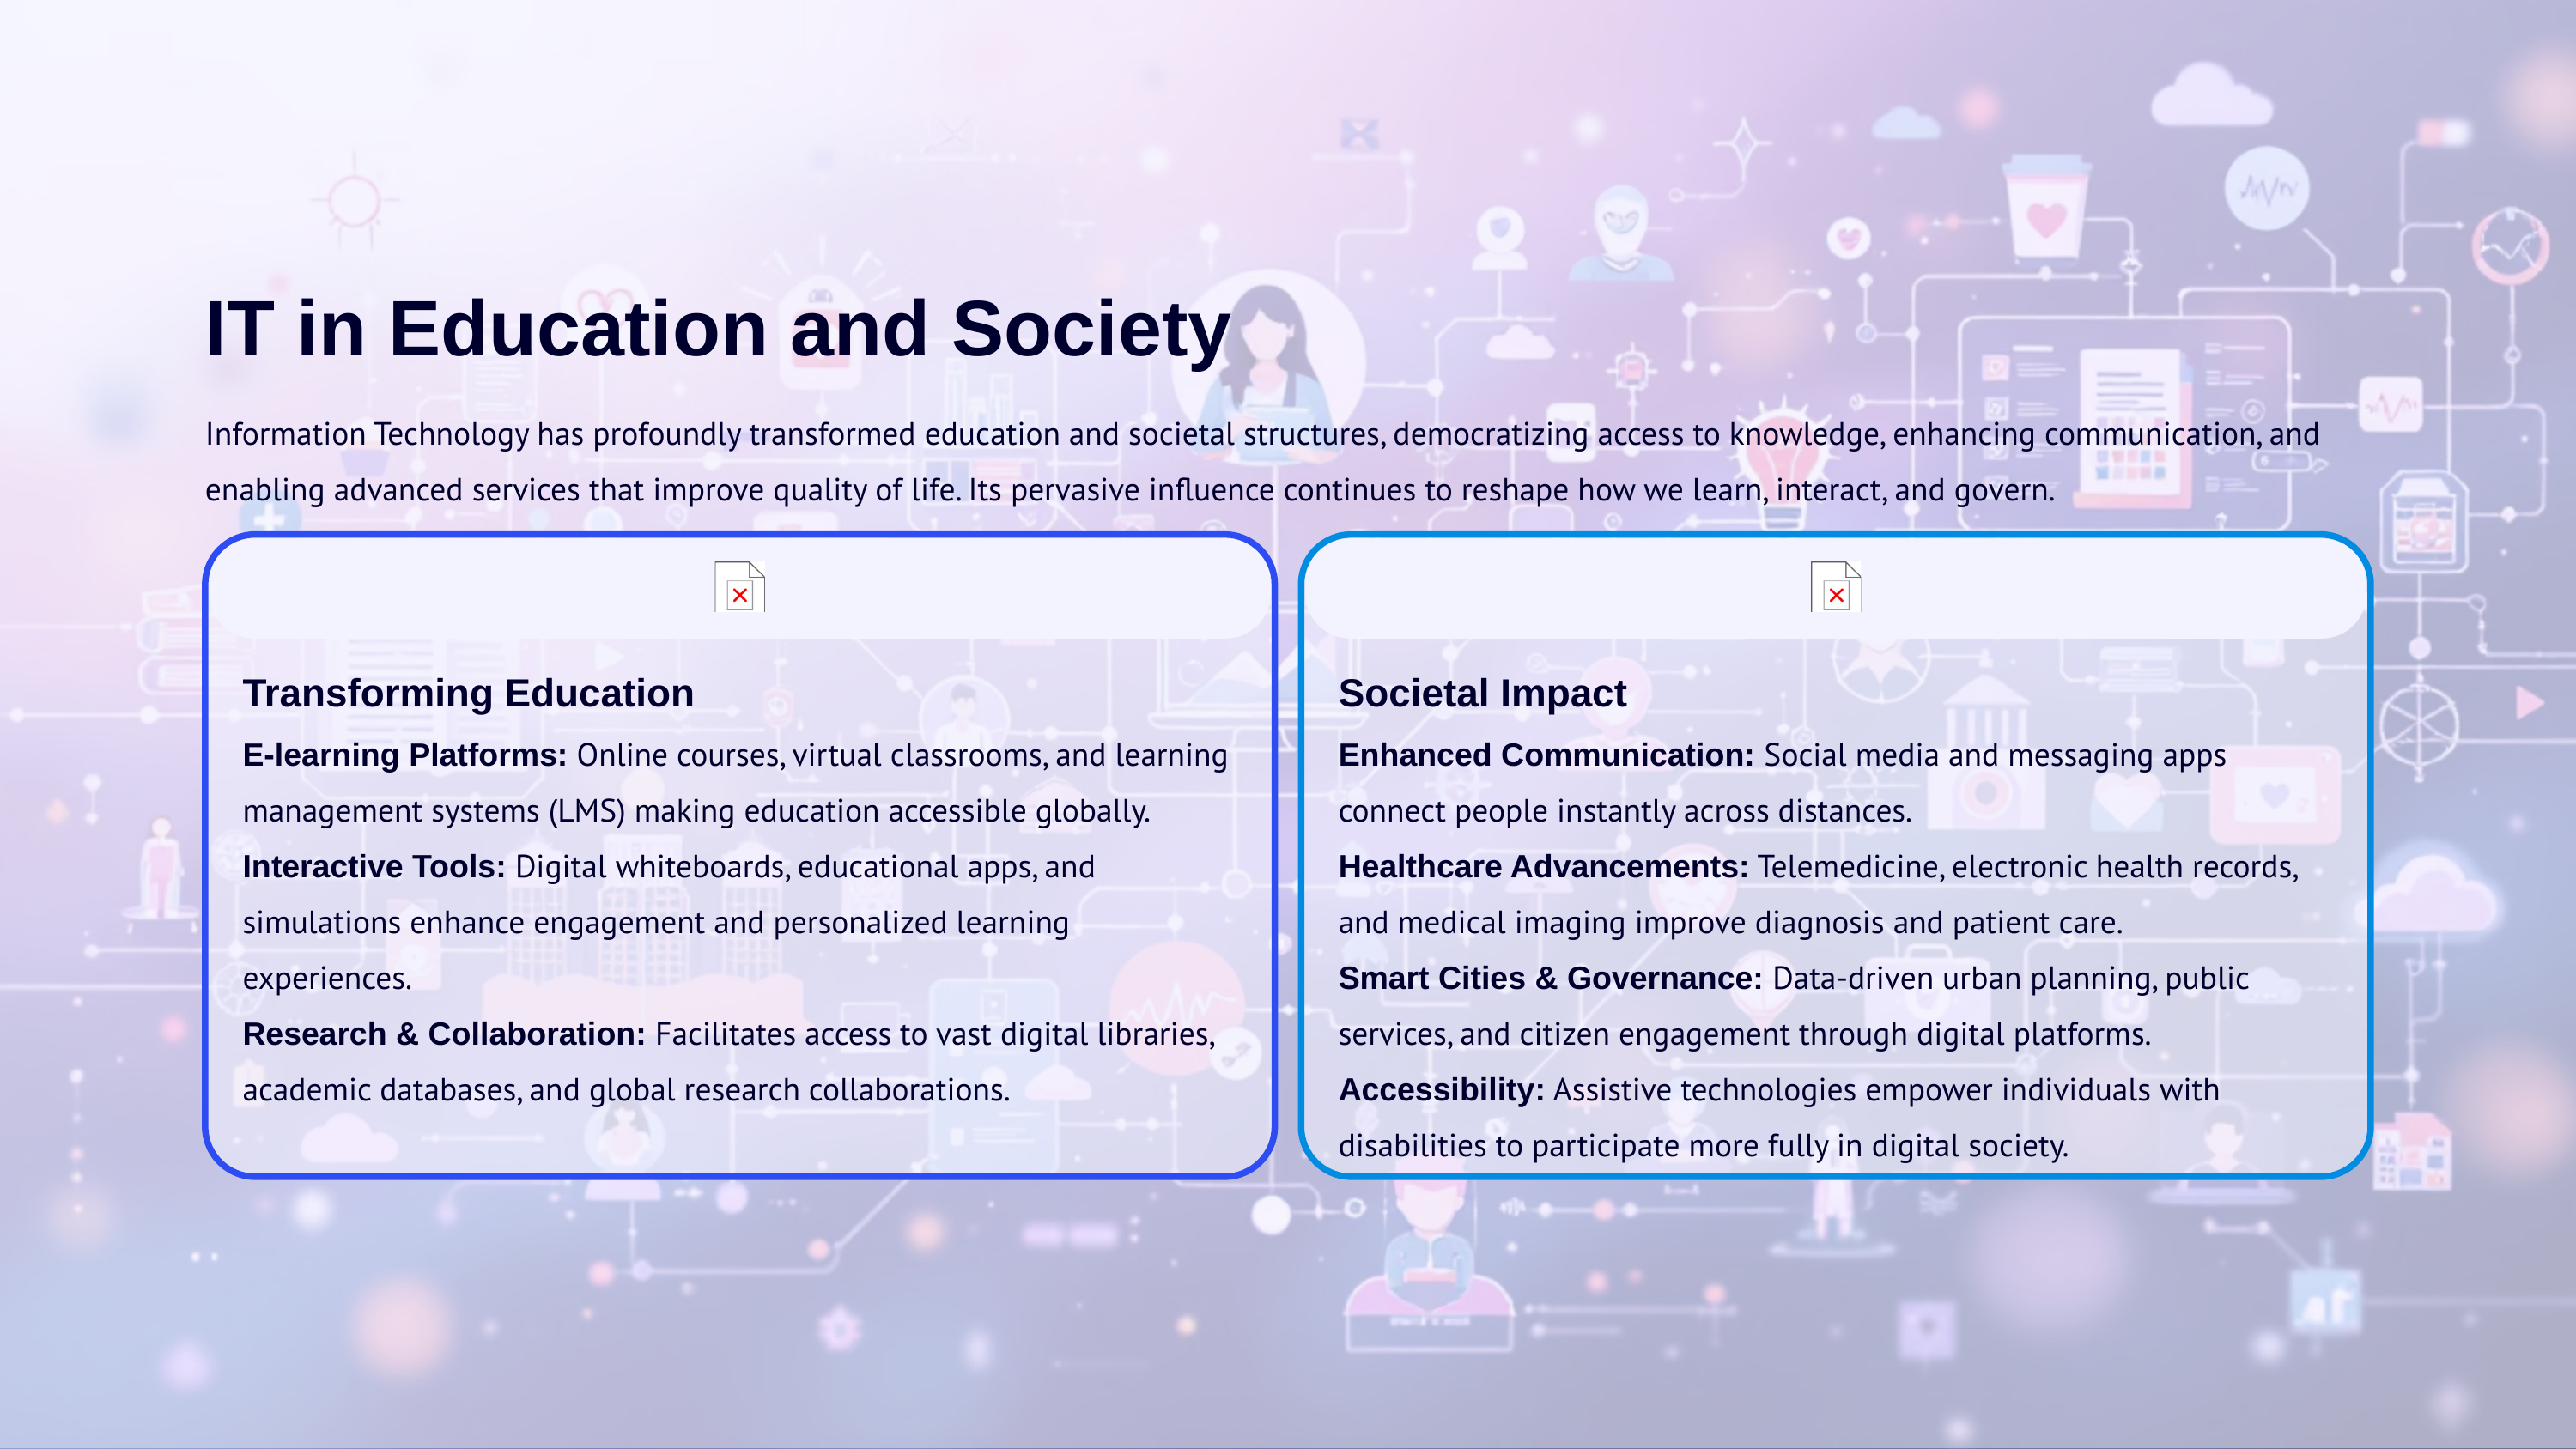

IT in Education and Society
Information Technology has profoundly transformed education and societal structures, democratizing access to knowledge, enhancing communication, and enabling advanced services that improve quality of life. Its pervasive influence continues to reshape how we learn, interact, and govern.

Transforming Education
Societal Impact
E-learning Platforms: Online courses, virtual classrooms, and learning management systems (LMS) making education accessible globally.
Interactive Tools: Digital whiteboards, educational apps, and simulations enhance engagement and personalized learning experiences.
Research & Collaboration: Facilitates access to vast digital libraries, academic databases, and global research collaborations.
Enhanced Communication: Social media and messaging apps connect people instantly across distances.
Healthcare Advancements: Telemedicine, electronic health records, and medical imaging improve diagnosis and patient care.
Smart Cities & Governance: Data-driven urban planning, public services, and citizen engagement through digital platforms.
Accessibility: Assistive technologies empower individuals with disabilities to participate more fully in digital society.